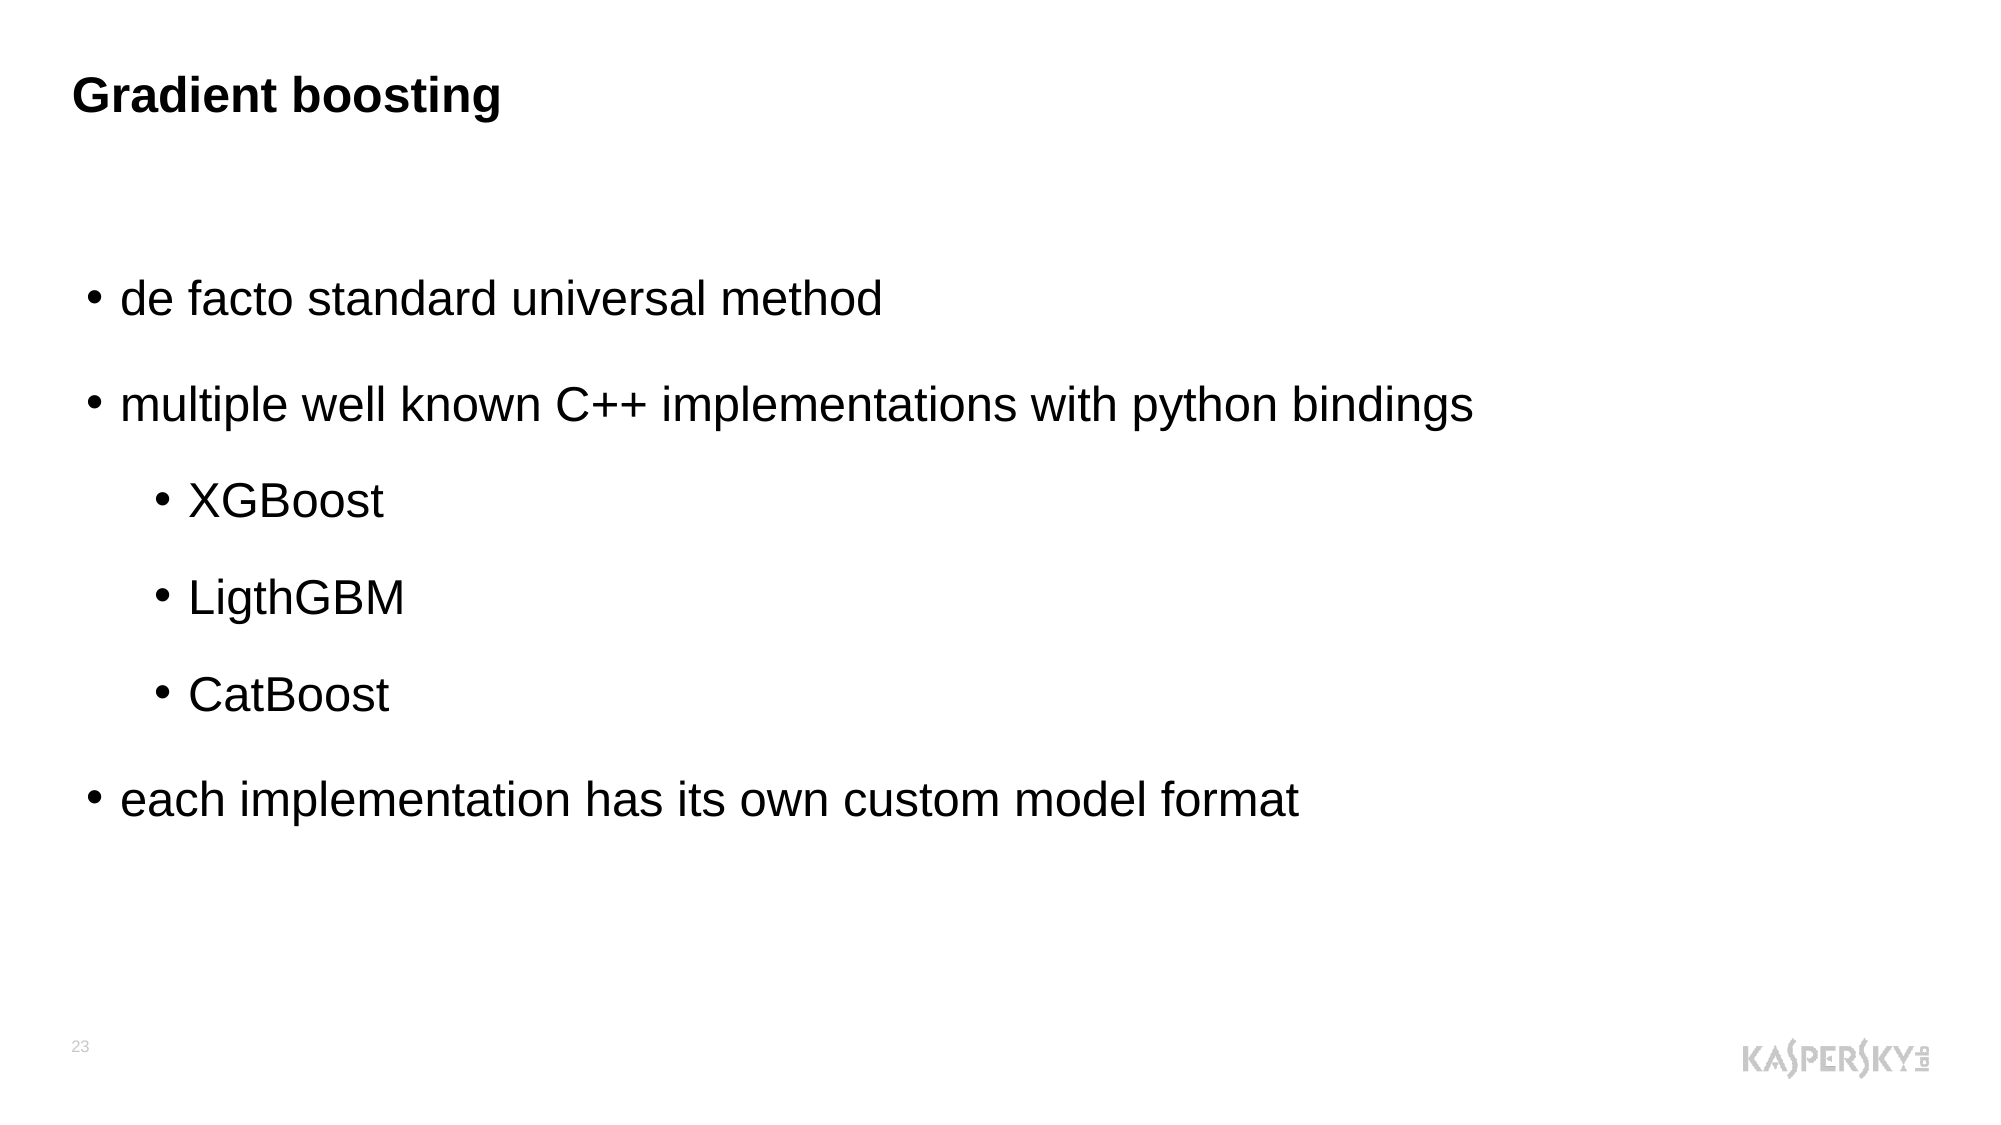

# Gradient boosting
de facto standard universal method
multiple well known C++ implementations with python bindings
XGBoost
LigthGBM
CatBoost
each implementation has its own custom model format
23